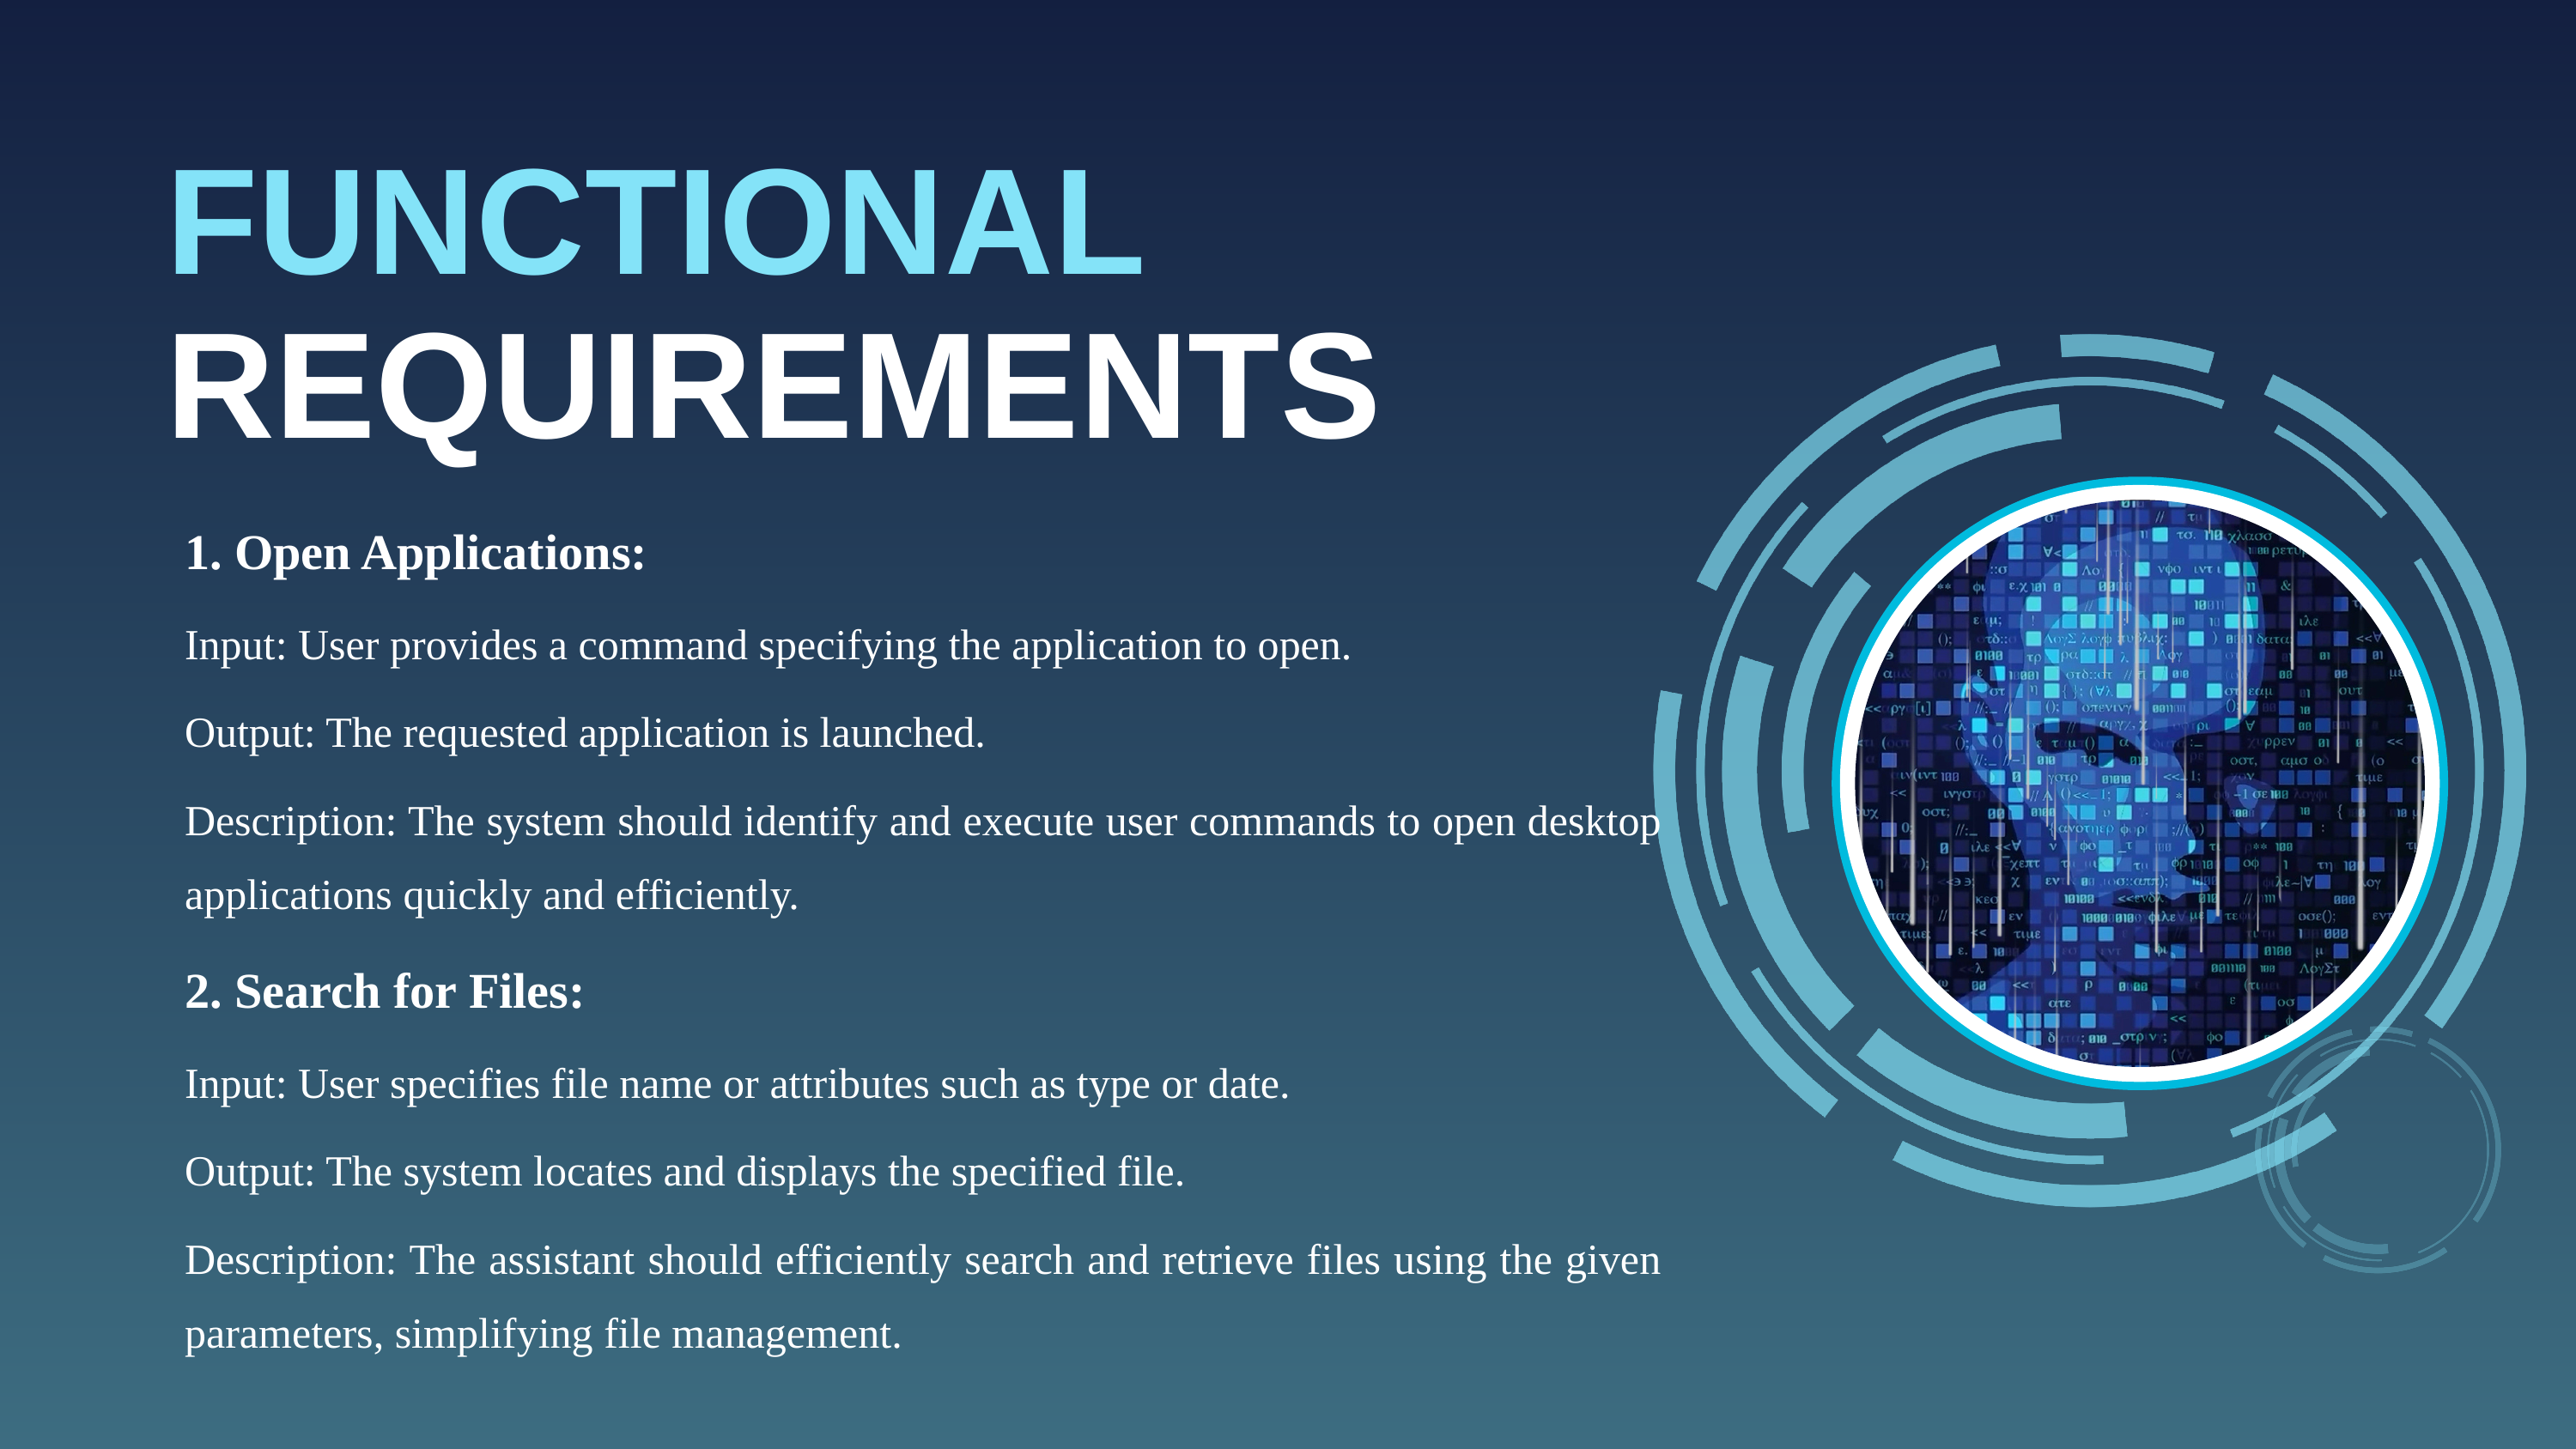

FUNCTIONAL
REQUIREMENTS

1. Open Applications:
Input: User provides a command specifying the application to open.
Output: The requested application is launched.
Description: The system should identify and execute user commands to open desktop applications quickly and efficiently.
2. Search for Files:
Input: User specifies file name or attributes such as type or date.
Output: The system locates and displays the specified file.
Description: The assistant should efficiently search and retrieve files using the given parameters, simplifying file management.